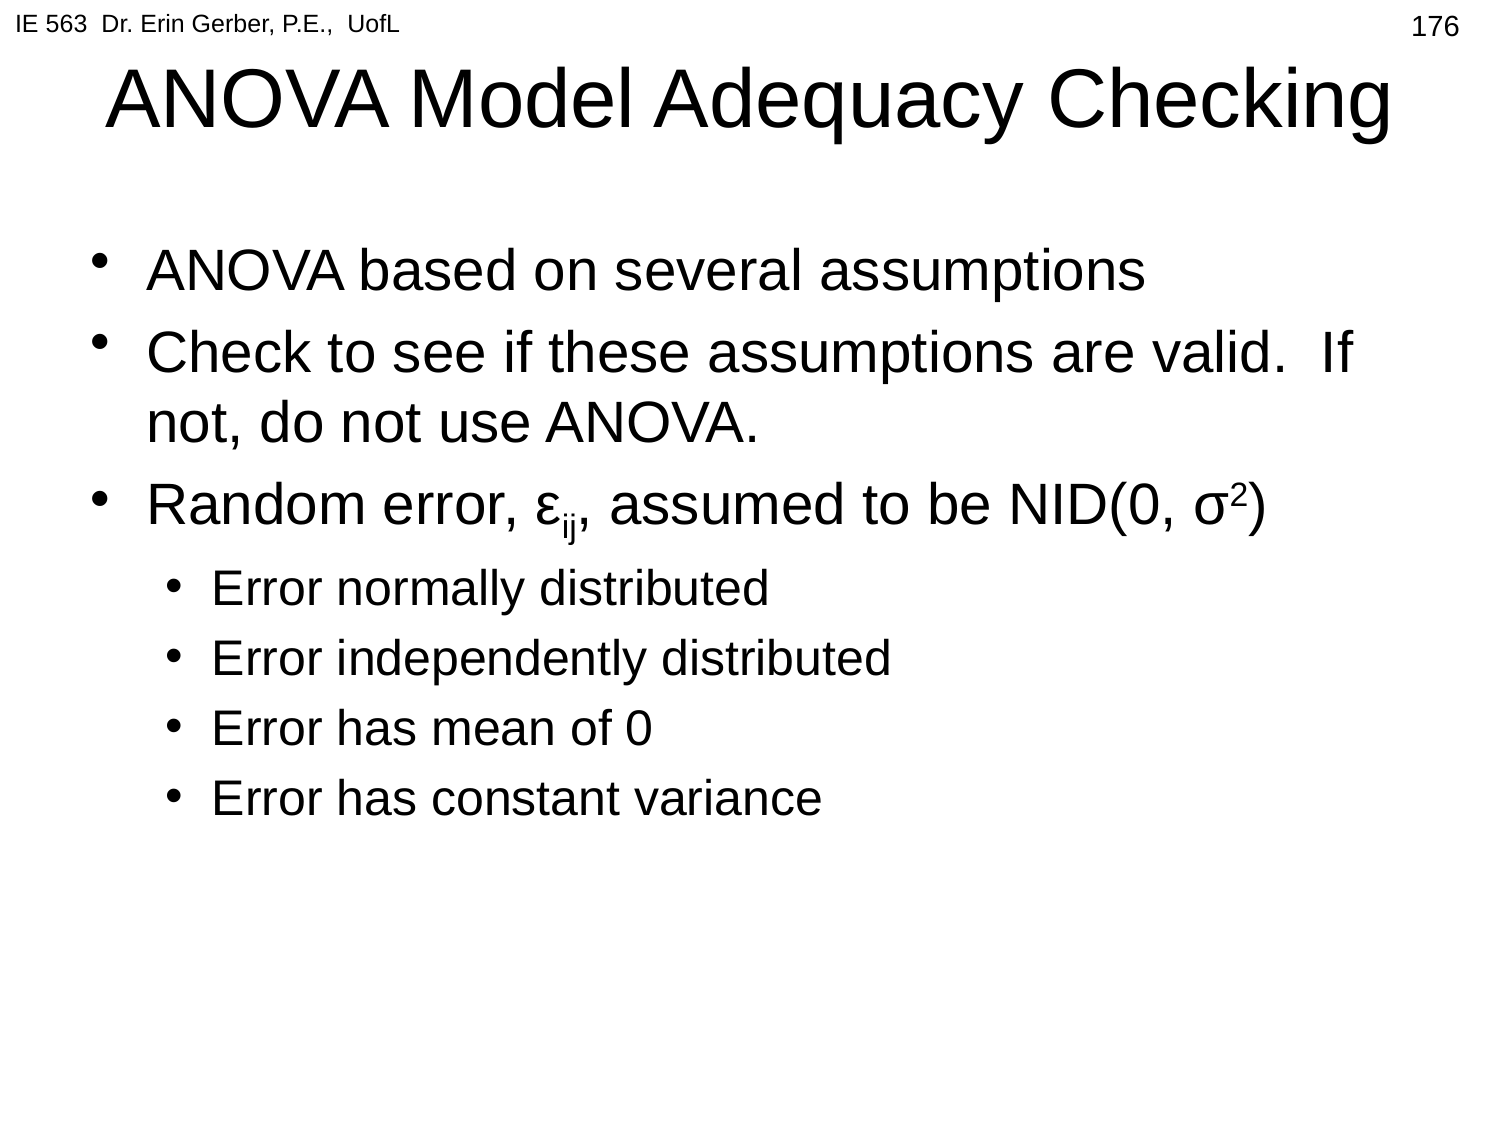

IE 563  Dr. Erin Gerber, P.E.,  UofL
# ANOVA Model Adequacy Checking
176
ANOVA based on several assumptions
Check to see if these assumptions are valid.  If not, do not use ANOVA.
Random error, εij, assumed to be NID(0, σ2)
Error normally distributed
Error independently distributed
Error has mean of 0
Error has constant variance